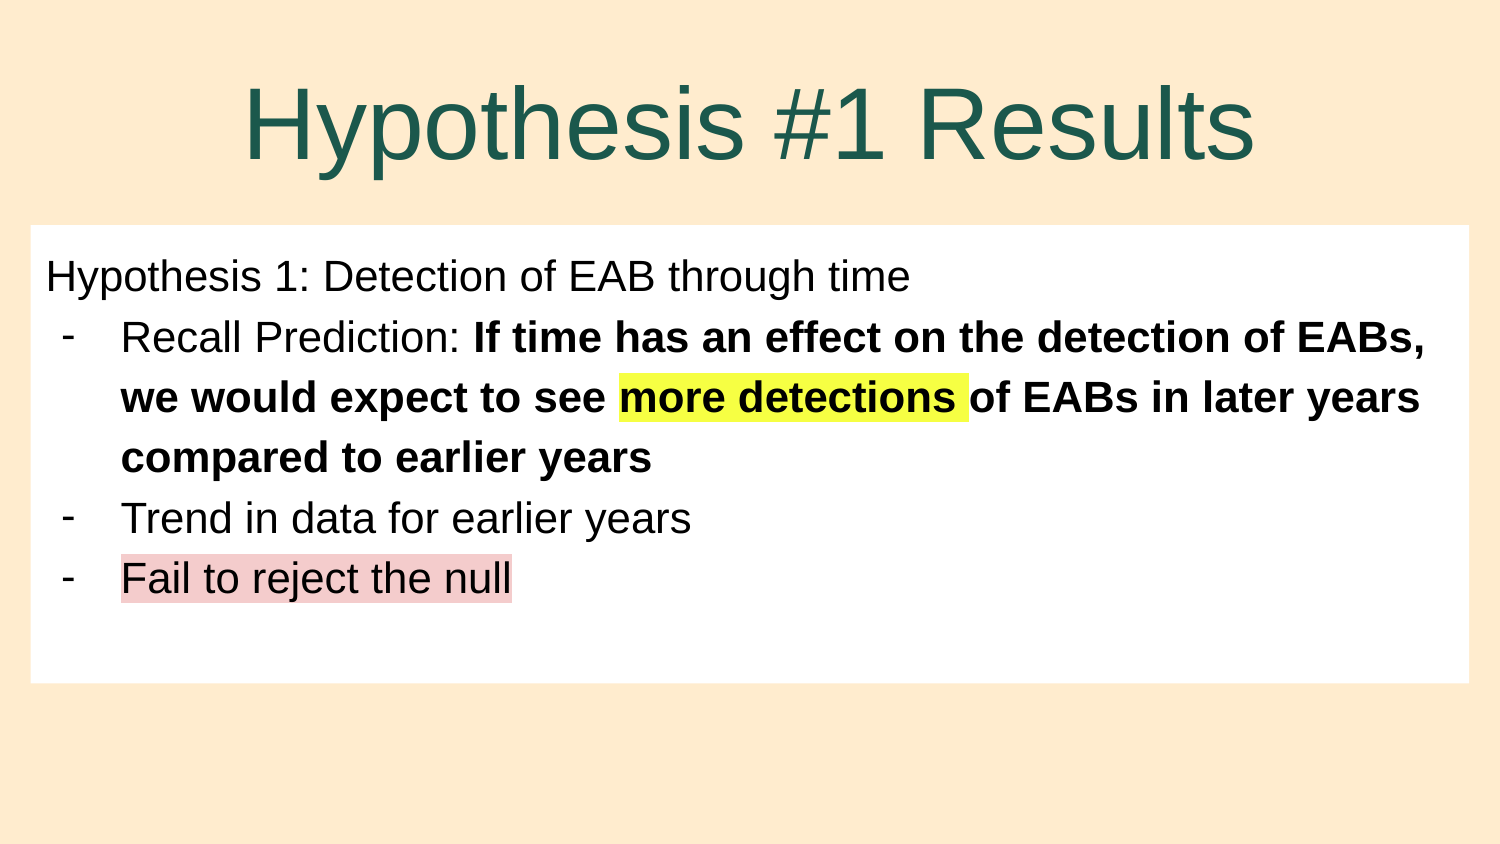

Hypothesis #1 Results
Hypothesis 1: Detection of EAB through time
Recall Prediction: If time has an effect on the detection of EABs, we would expect to see more detections of EABs in later years compared to earlier years
Trend in data for earlier years
Fail to reject the null